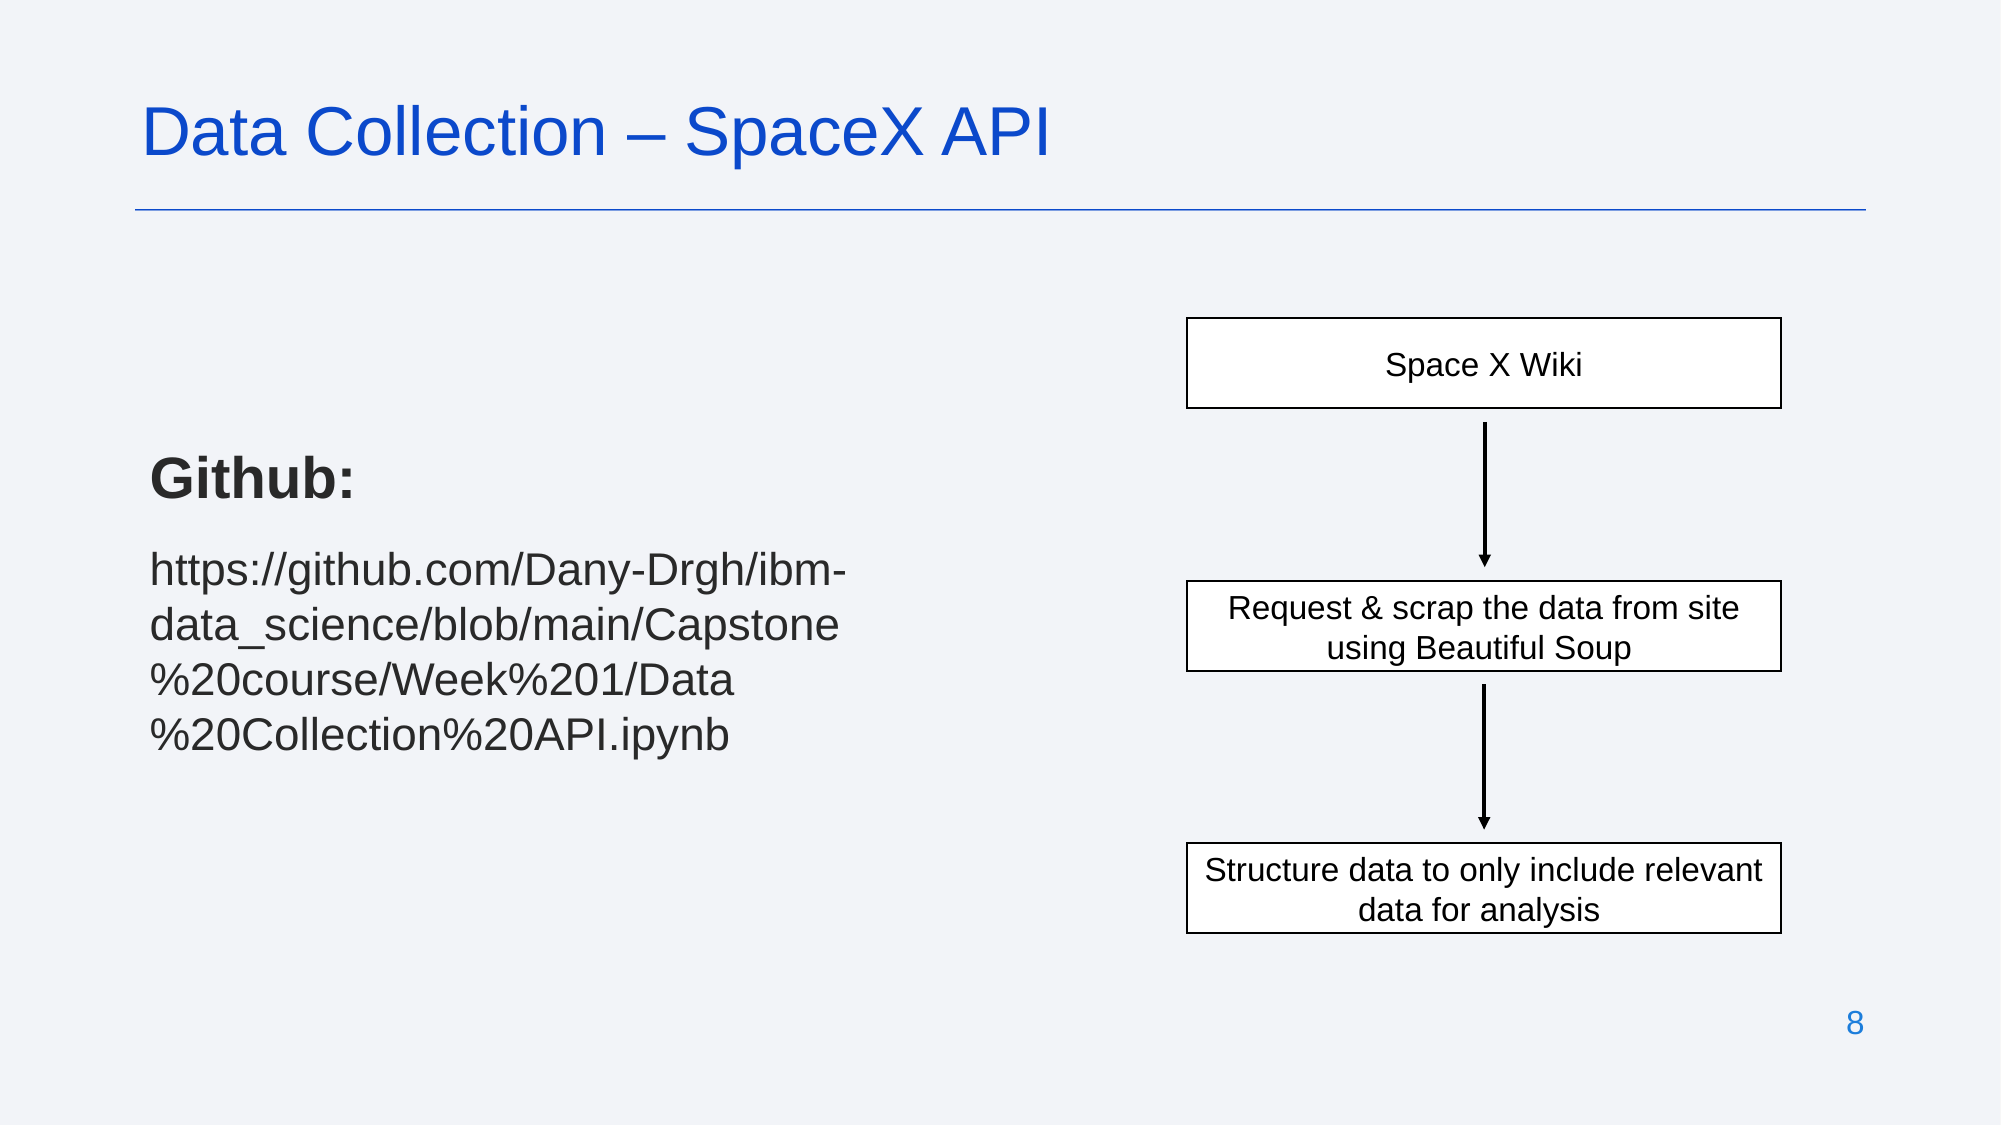

Data Collection – SpaceX API
Github:
https://github.com/Dany-Drgh/ibm-data_science/blob/main/Capstone%20course/Week%201/Data%20Collection%20API.ipynb

Space X Wiki

Request & scrap the data from site using Beautiful Soup

Structure data to only include relevant data for analysis
8